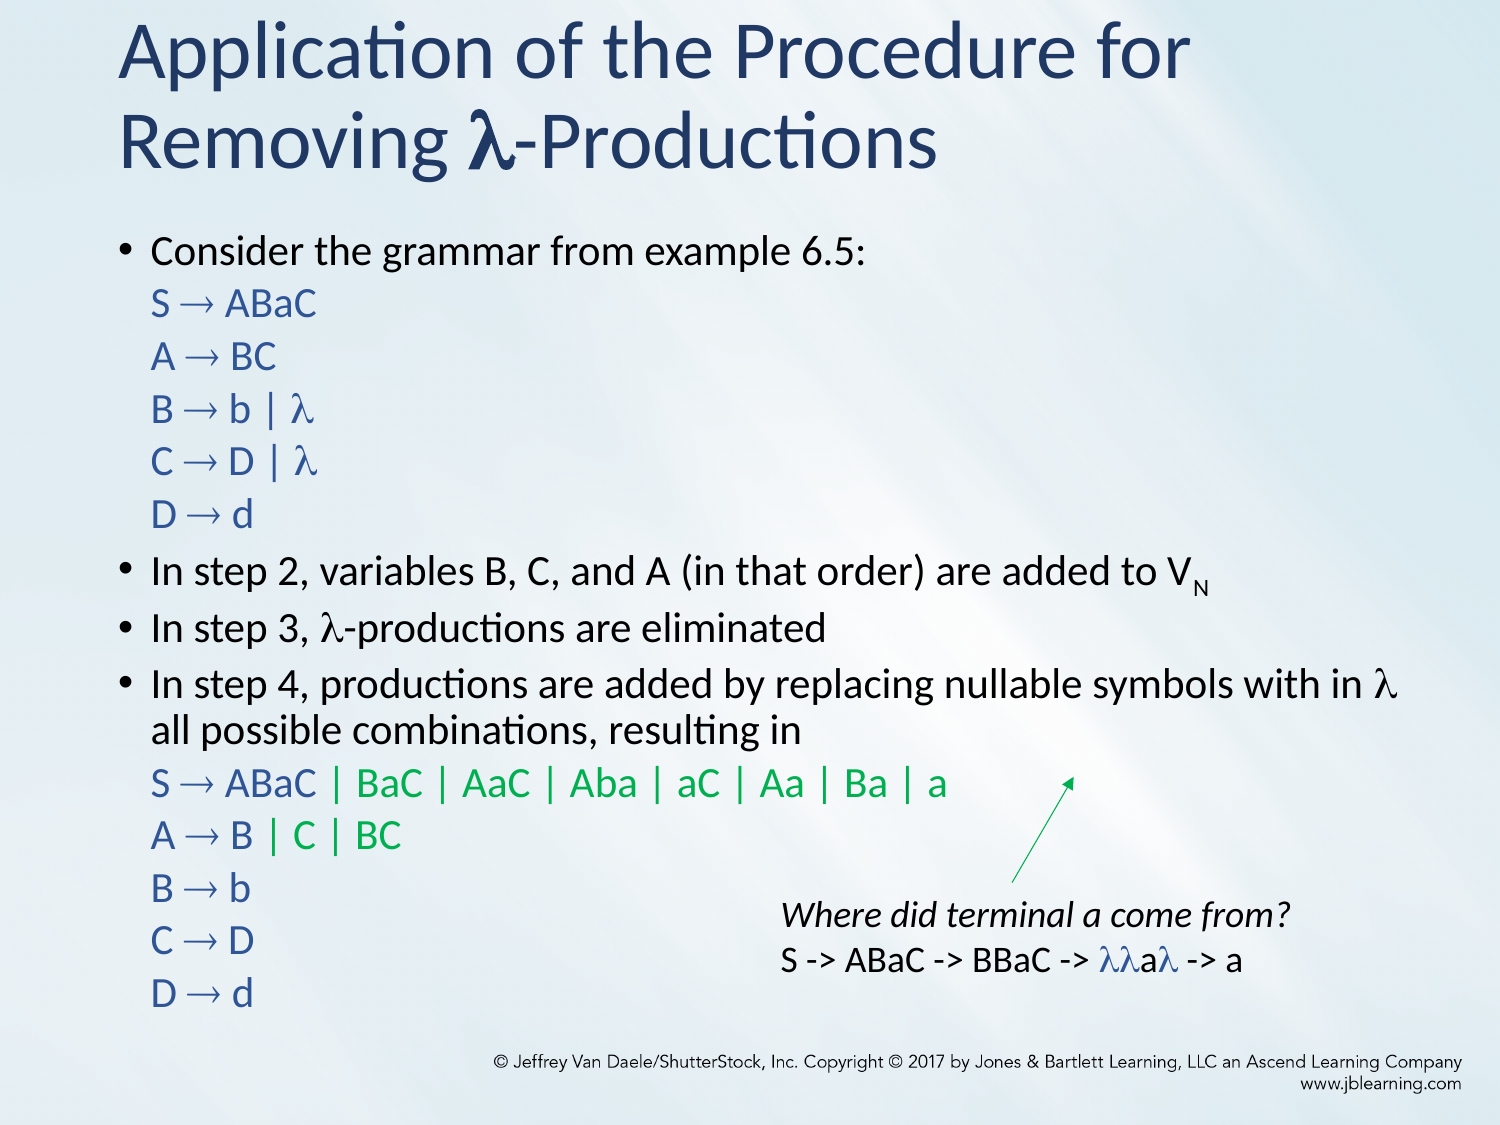

# Application of the Procedure for Removing λ-Productions
Consider the grammar from example 6.5:
	S → ABaC
	A → BC
	B → b | λ
	C → D | λ
	D → d
In step 2, variables B, C, and A (in that order) are added to VN
In step 3, λ-productions are eliminated
In step 4, productions are added by replacing nullable symbols with in λ all possible combinations, resulting in
	S → ABaC | BaC | AaC | Aba | aC | Aa | Ba | a
	A → B | C | BC
	B → b
	C → D
	D → d

Where did terminal a come from?
S -> ABaC -> BBaC -> λλaλ -> a